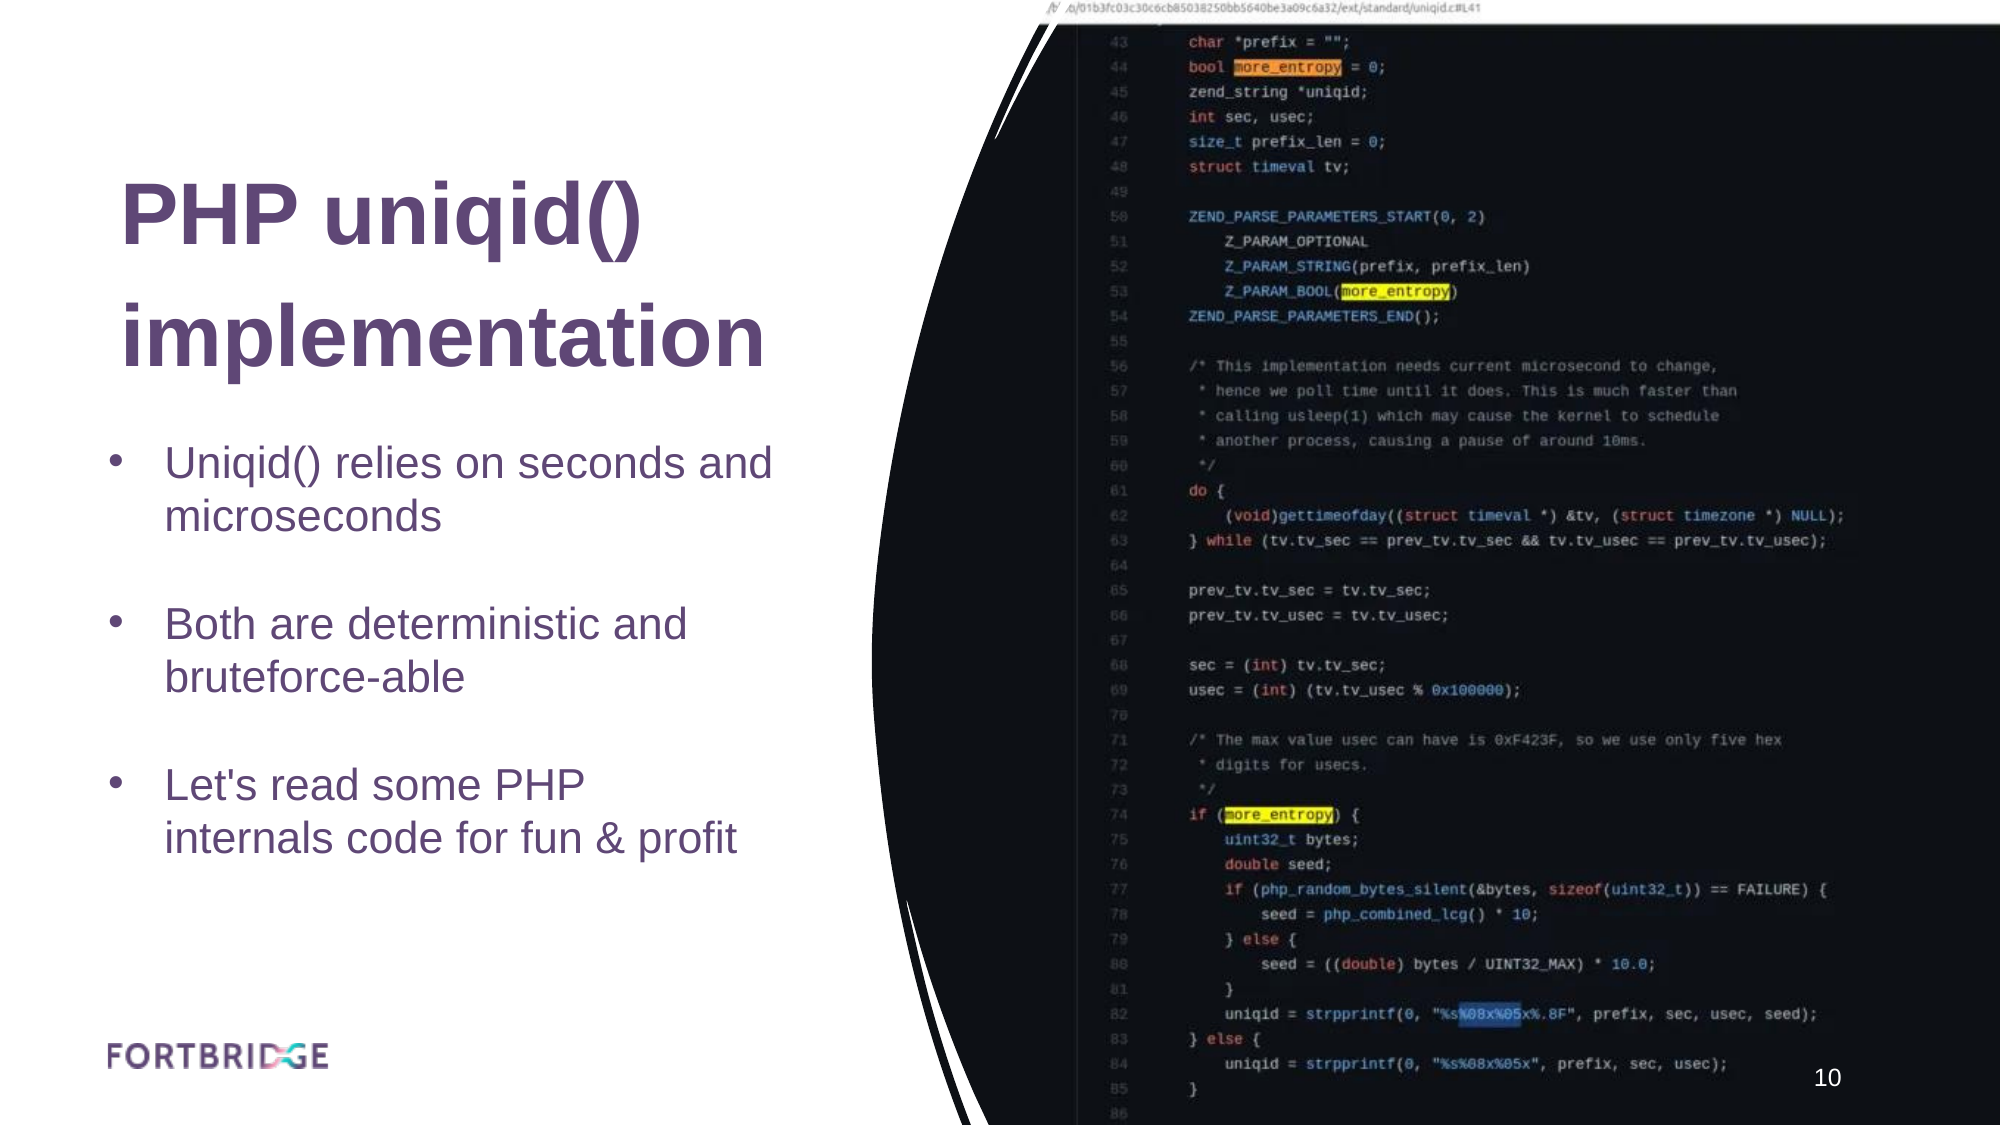

PHP uniqid() implementation
Uniqid() relies on seconds and microseconds

Both are deterministic and bruteforce-able

Let's read some PHP internals code for fun & profit

10